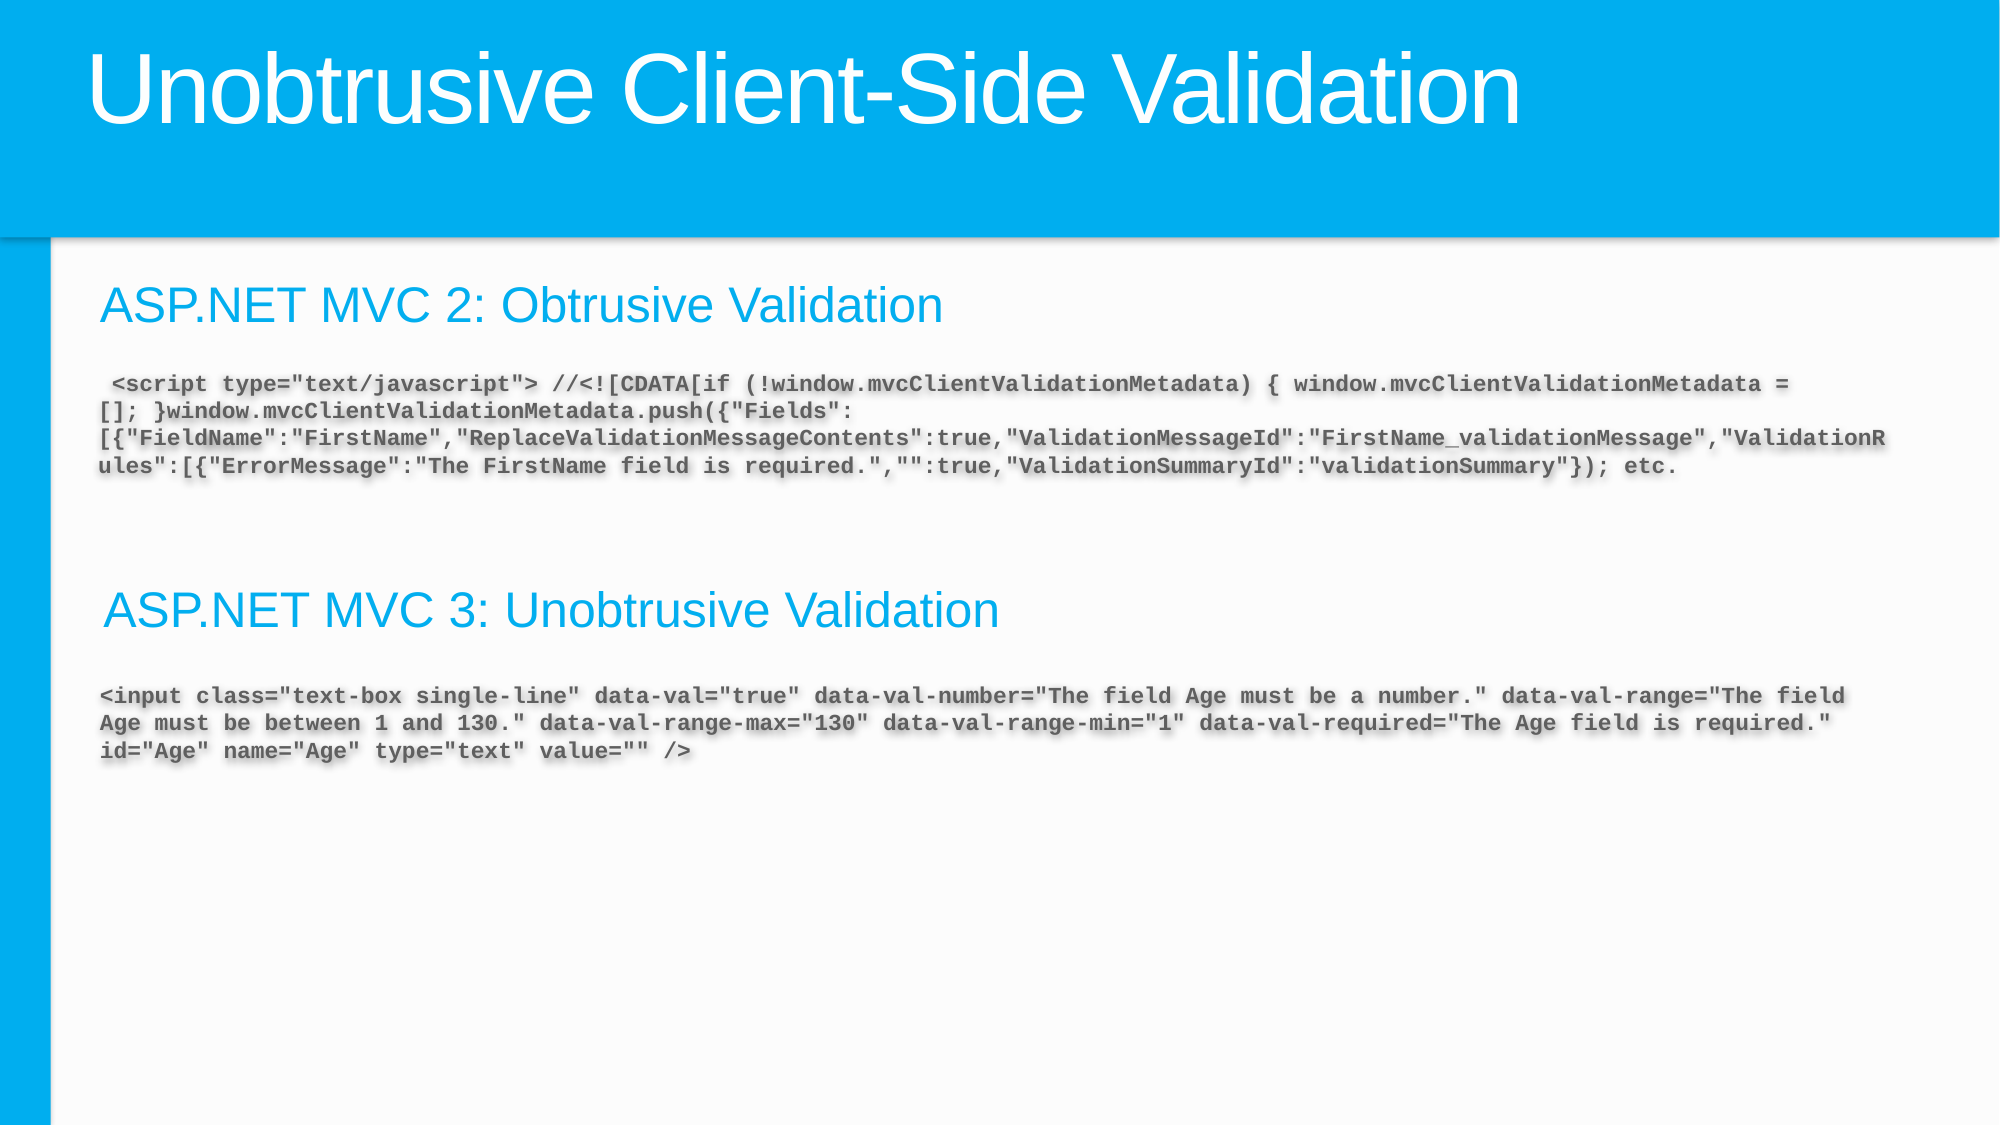

# Unobtrusive Client-Side Validation
ASP.NET MVC 2: Obtrusive Validation

 <script type="text/javascript"> //<![CDATA[if (!window.mvcClientValidationMetadata) { window.mvcClientValidationMetadata = []; }window.mvcClientValidationMetadata.push({"Fields":[{"FieldName":"FirstName","ReplaceValidationMessageContents":true,"ValidationMessageId":"FirstName_validationMessage","ValidationRules":[{"ErrorMessage":"The FirstName field is required.","":true,"ValidationSummaryId":"validationSummary"}); etc.
ASP.NET MVC 3: Unobtrusive Validation

<input class="text-box single-line" data-val="true" data-val-number="The field Age must be a number." data-val-range="The field Age must be between 1 and 130." data-val-range-max="130" data-val-range-min="1" data-val-required="The Age field is required." id="Age" name="Age" type="text" value="" />